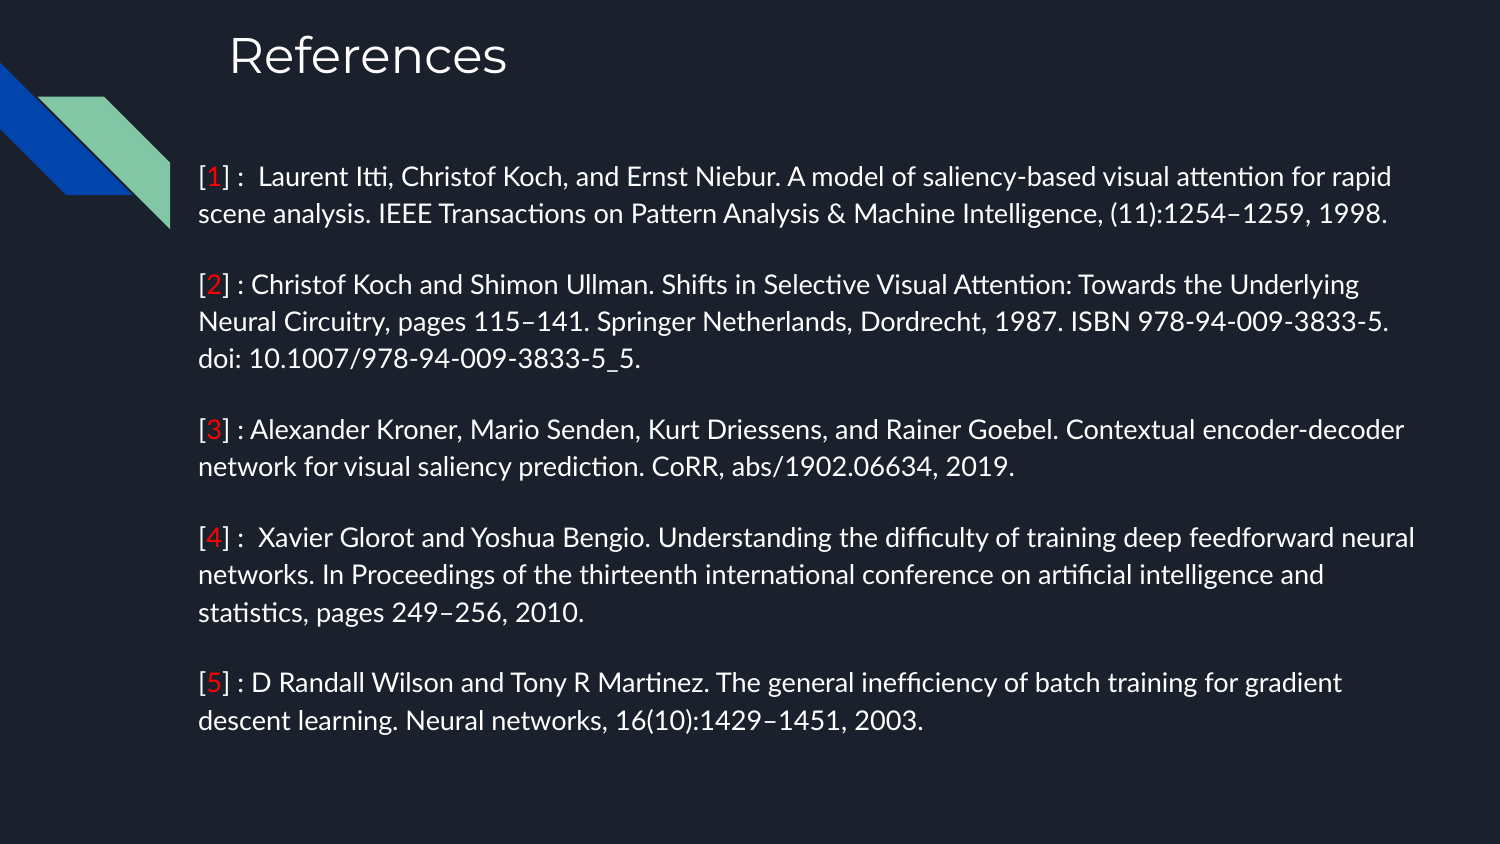

# References
[1] :  Laurent Itti, Christof Koch, and Ernst Niebur. A model of saliency-based visual attention for rapid scene analysis. IEEE Transactions on Pattern Analysis & Machine Intelligence, (11):1254–1259, 1998.
[2] : Christof Koch and Shimon Ullman. Shifts in Selective Visual Attention: Towards the Underlying Neural Circuitry, pages 115–141. Springer Netherlands, Dordrecht, 1987. ISBN 978-94-009-3833-5. doi: 10.1007/978-94-009-3833-5_5.
[3] : Alexander Kroner, Mario Senden, Kurt Driessens, and Rainer Goebel. Contextual encoder-decoder network for visual saliency prediction. CoRR, abs/1902.06634, 2019.
[4] :  Xavier Glorot and Yoshua Bengio. Understanding the difﬁculty of training deep feedforward neural networks. In Proceedings of the thirteenth international conference on artiﬁcial intelligence and statistics, pages 249–256, 2010.
[5] : D Randall Wilson and Tony R Martinez. The general inefﬁciency of batch training for gradient descent learning. Neural networks, 16(10):1429–1451, 2003.